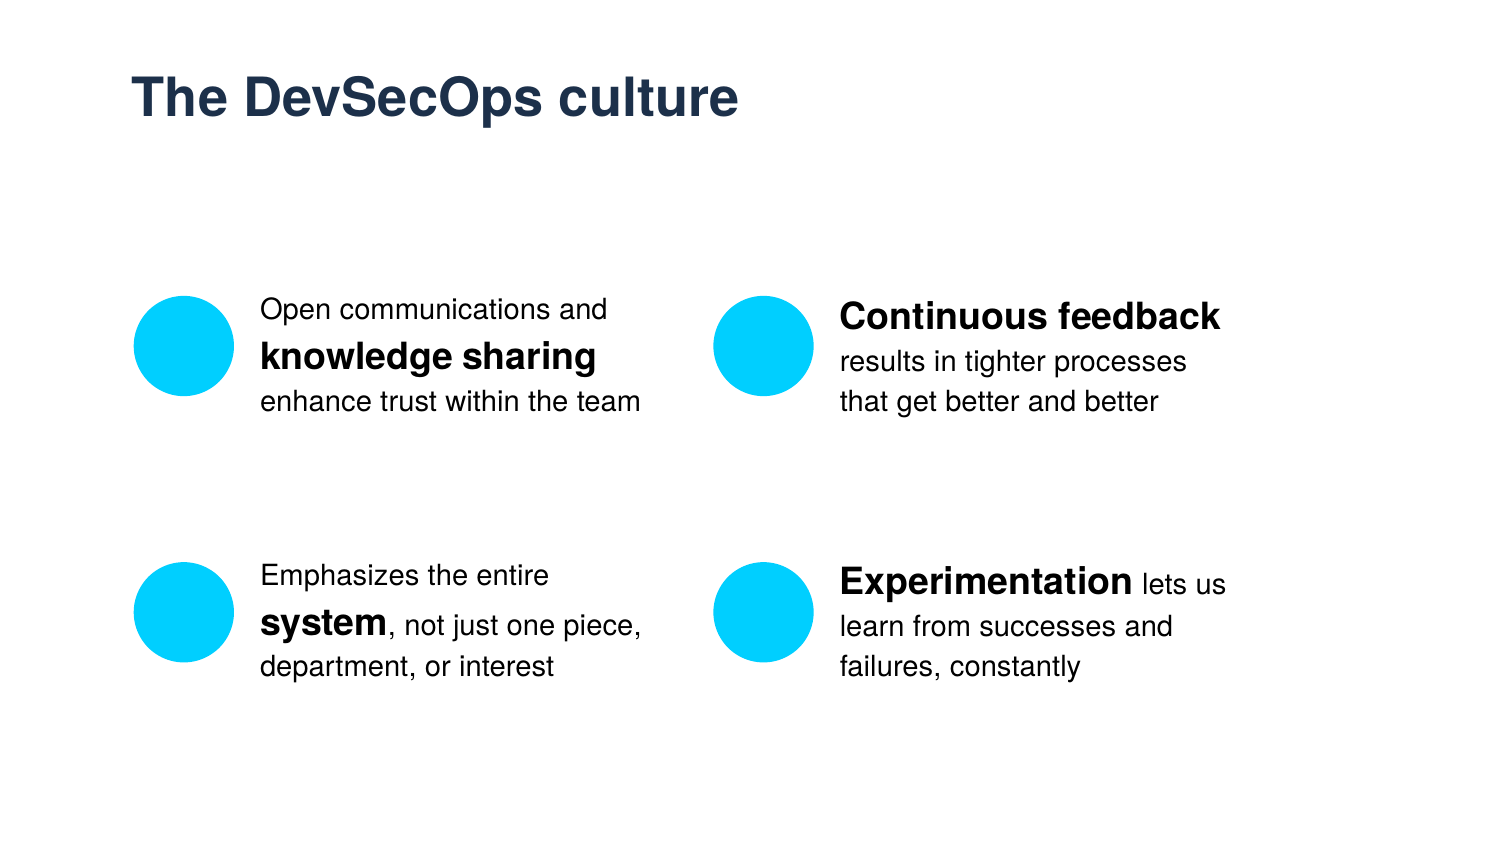

# The DevSecOps culture
Open communications and knowledge sharing enhance trust within the team
Continuous feedback results in tighter processes that get better and better
Emphasizes the entire system, not just one piece, department, or interest
Experimentation lets us learn from successes and failures, constantly